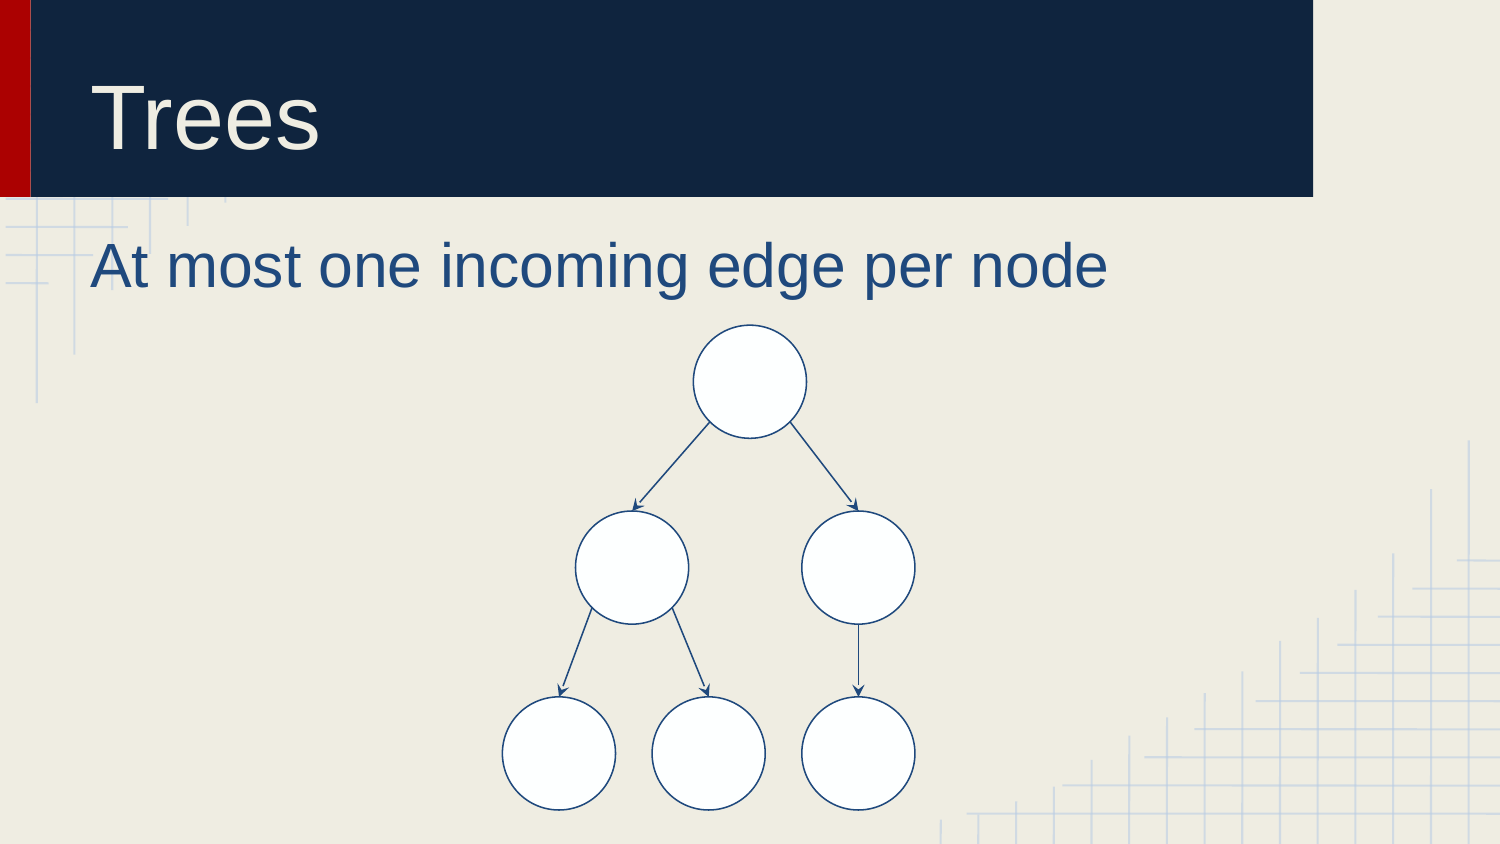

# Trees
At most one incoming edge per node